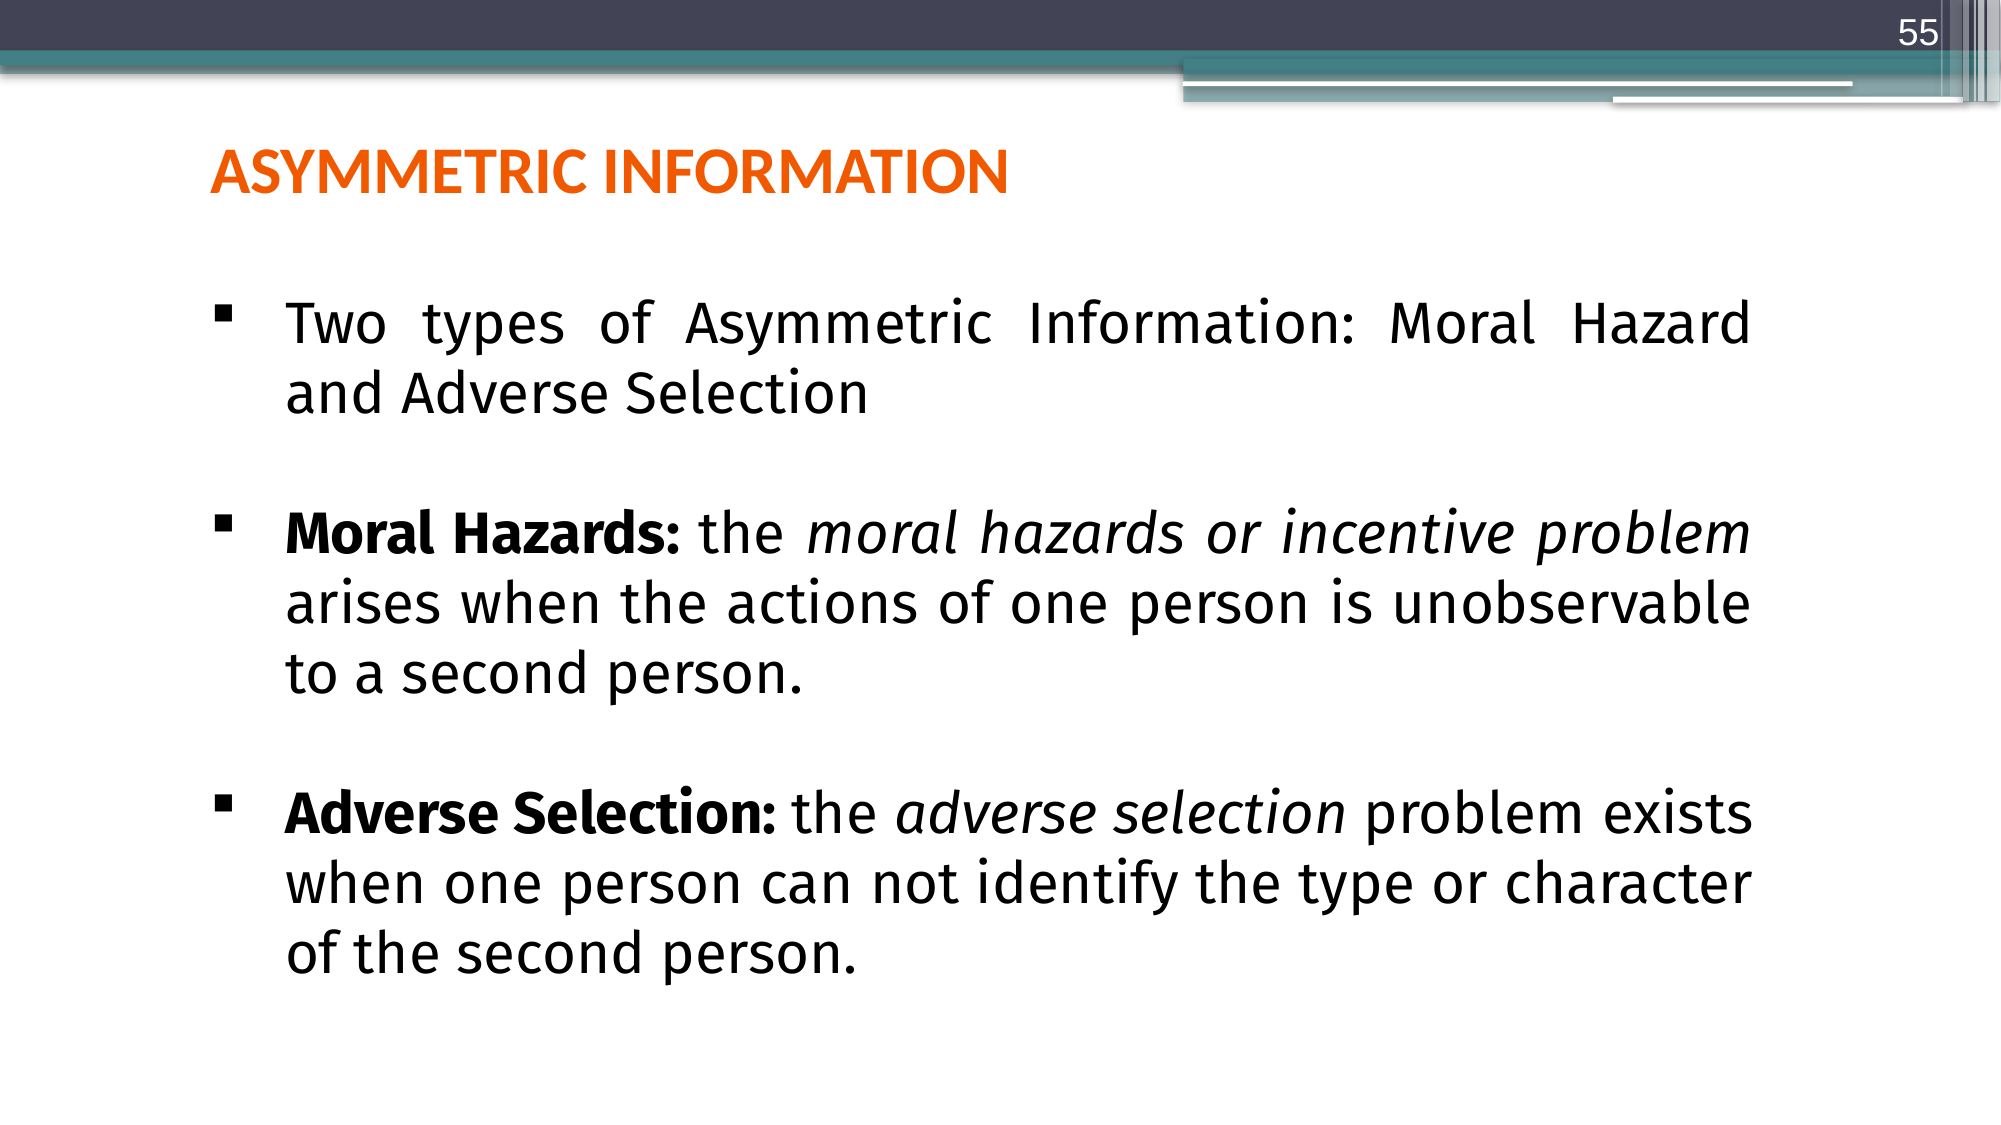

55
asymmetric information
Two types of Asymmetric Information: Moral Hazard and Adverse Selection

Moral Hazards: the moral hazards or incentive problem arises when the actions of one person is unobservable to a second person.

Adverse Selection: the adverse selection problem exists when one person can not identify the type or character of the second person.